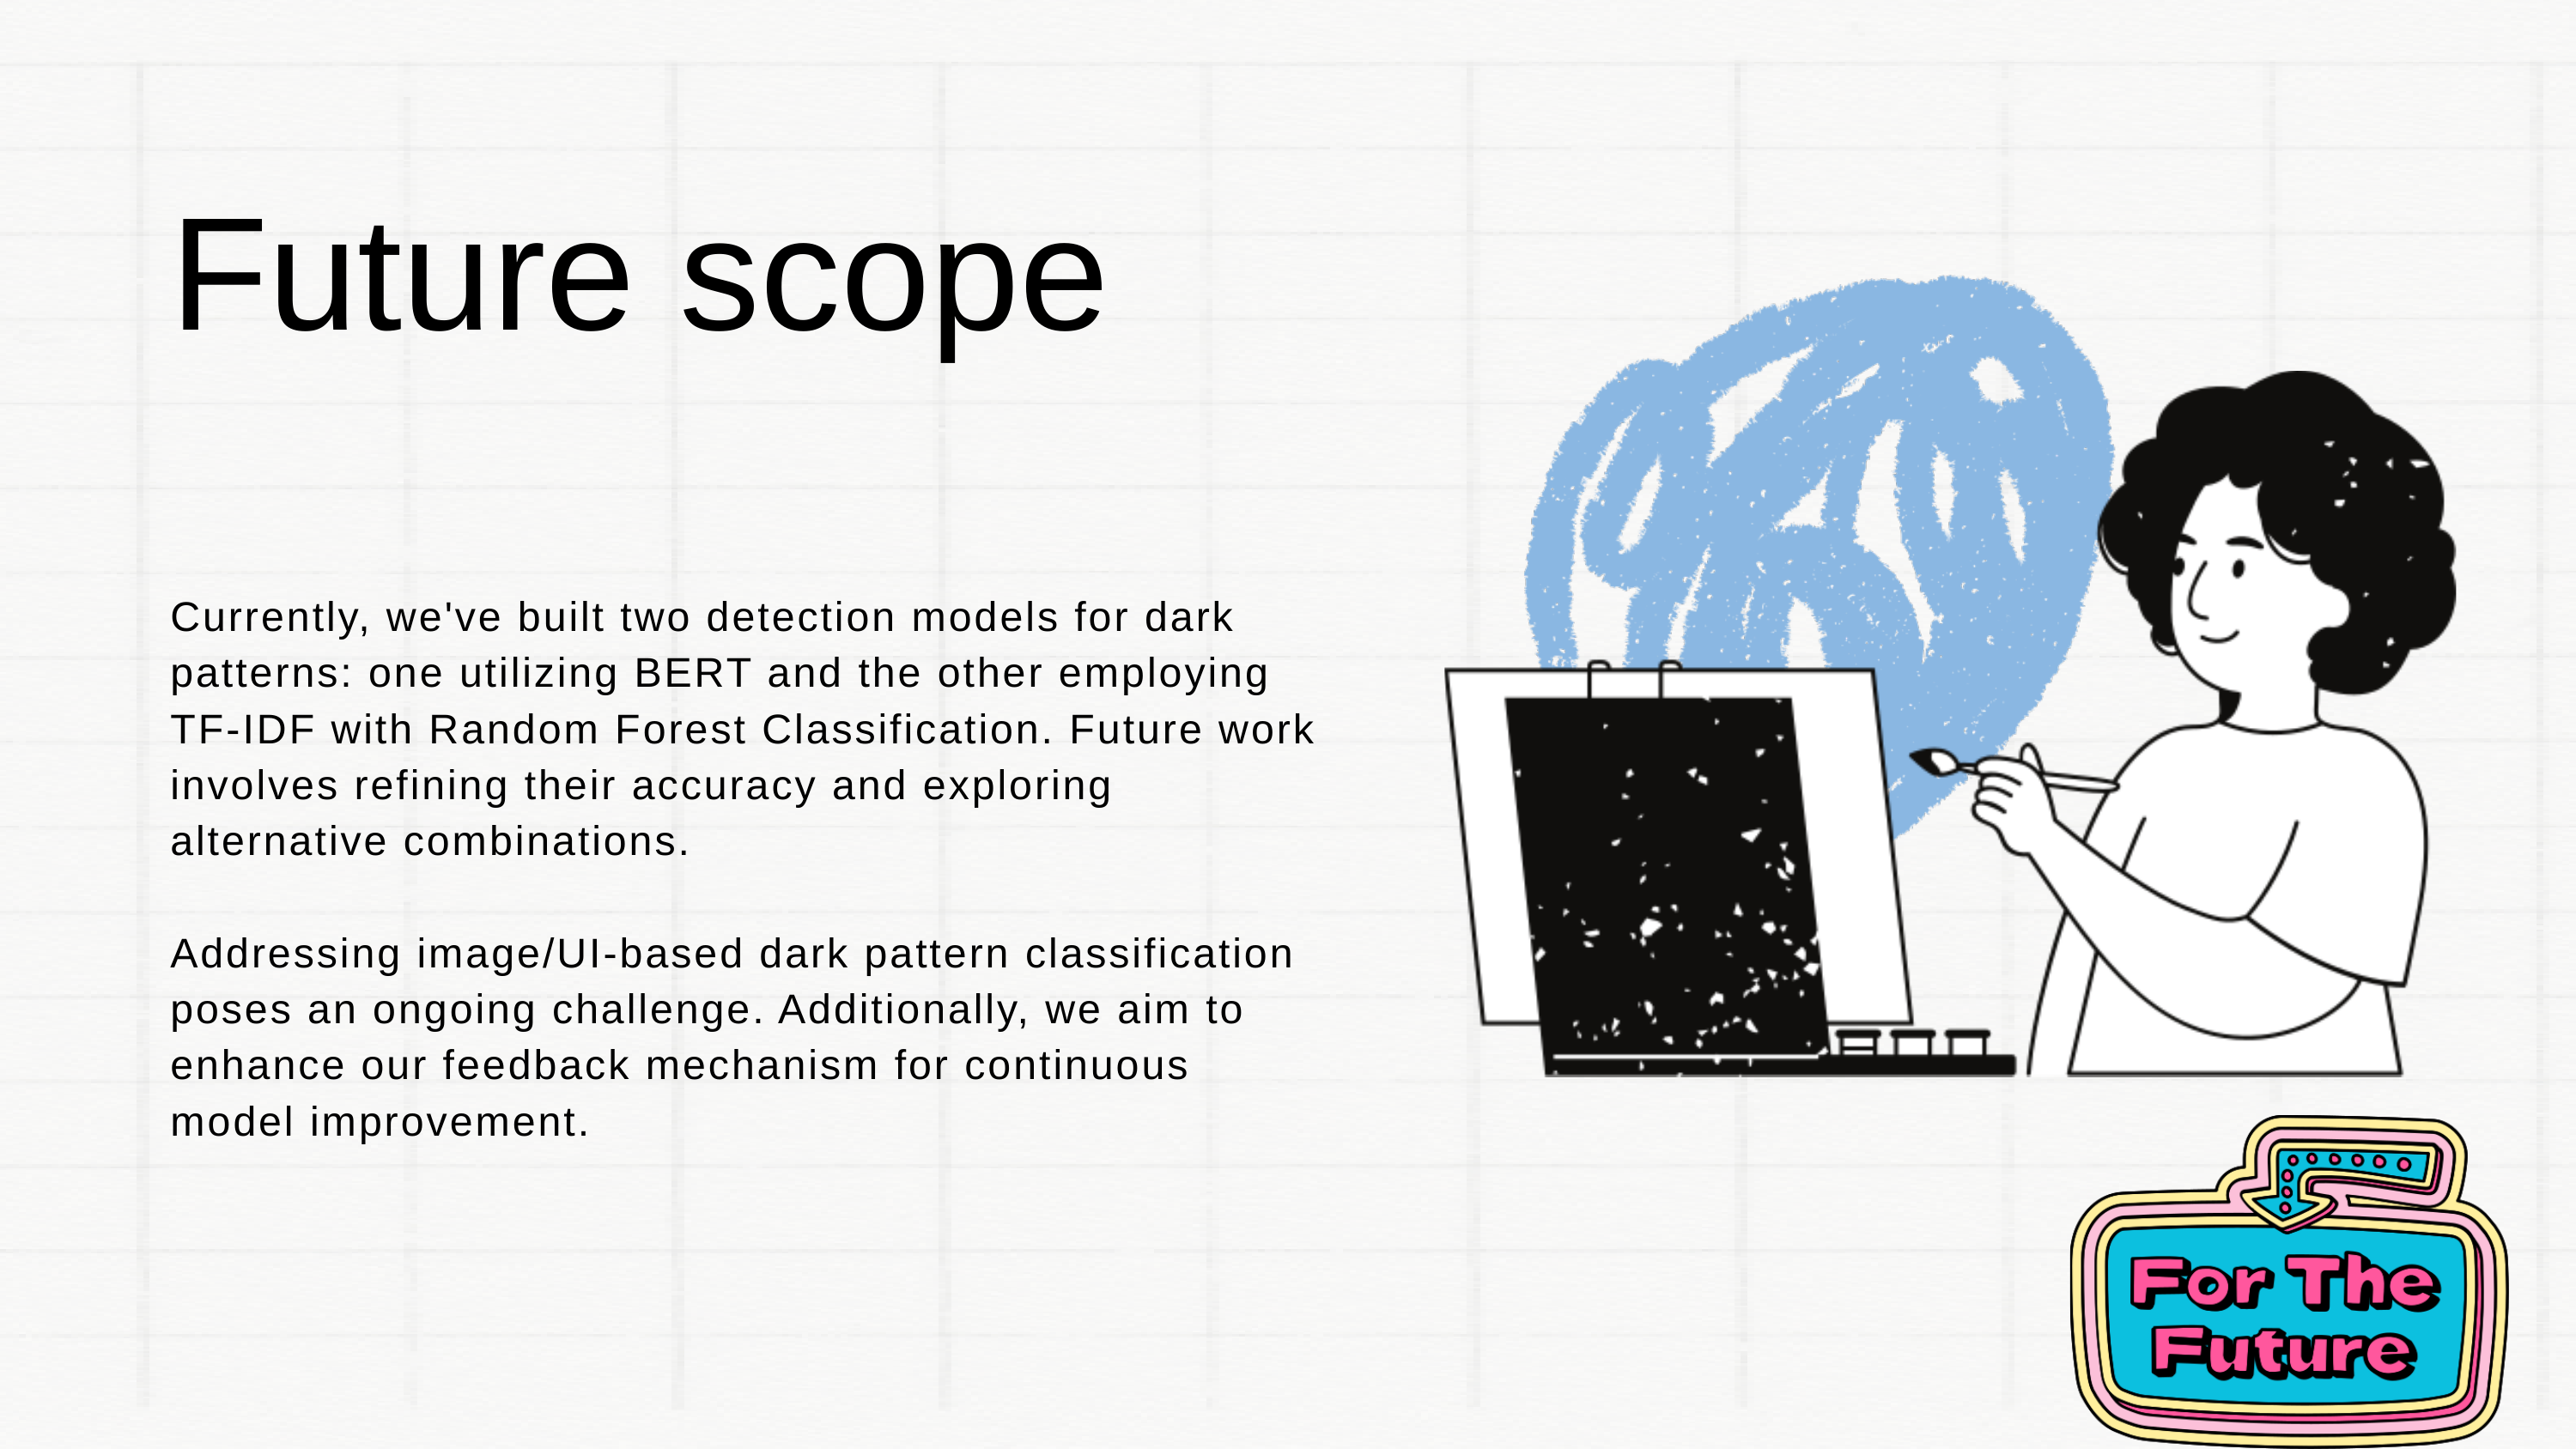

Future scope

Currently, we've built two detection models for dark patterns: one utilizing BERT and the other employing TF-IDF with Random Forest Classification. Future work involves refining their accuracy and exploring alternative combinations.

Addressing image/UI-based dark pattern classification poses an ongoing challenge. Additionally, we aim to enhance our feedback mechanism for continuous model improvement.